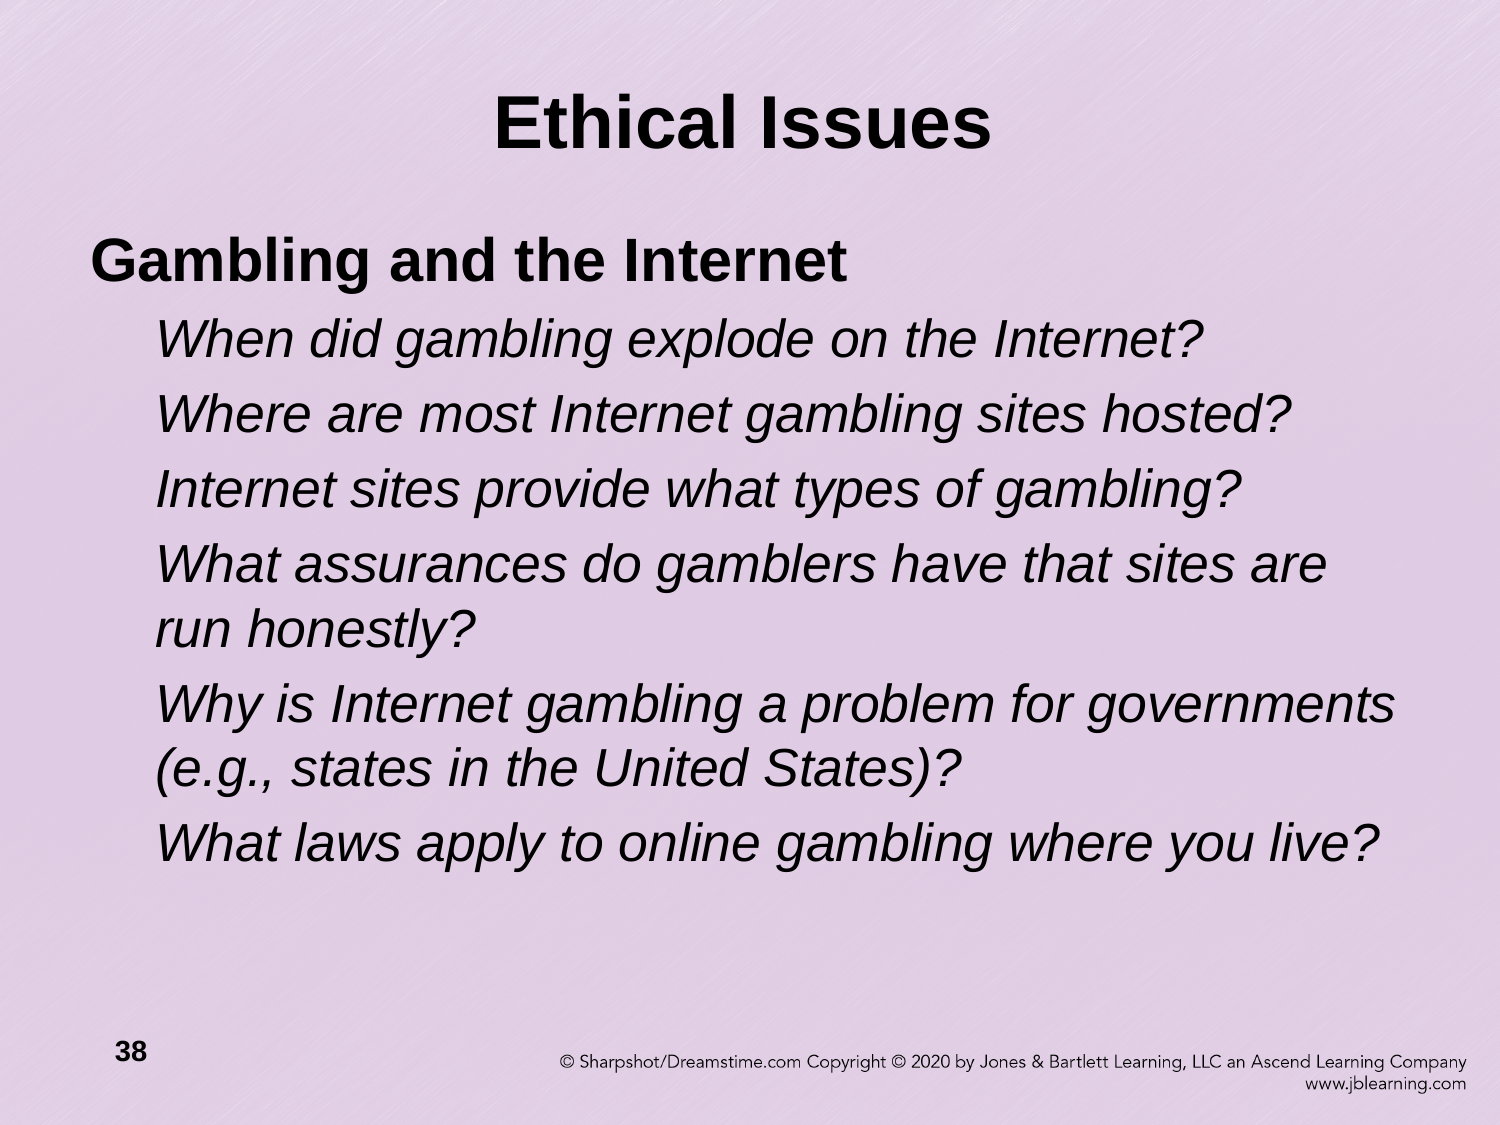

# Ethical Issues
Gambling and the Internet
When did gambling explode on the Internet?
Where are most Internet gambling sites hosted?
Internet sites provide what types of gambling?
What assurances do gamblers have that sites are run honestly?
Why is Internet gambling a problem for governments (e.g., states in the United States)?
What laws apply to online gambling where you live?

38